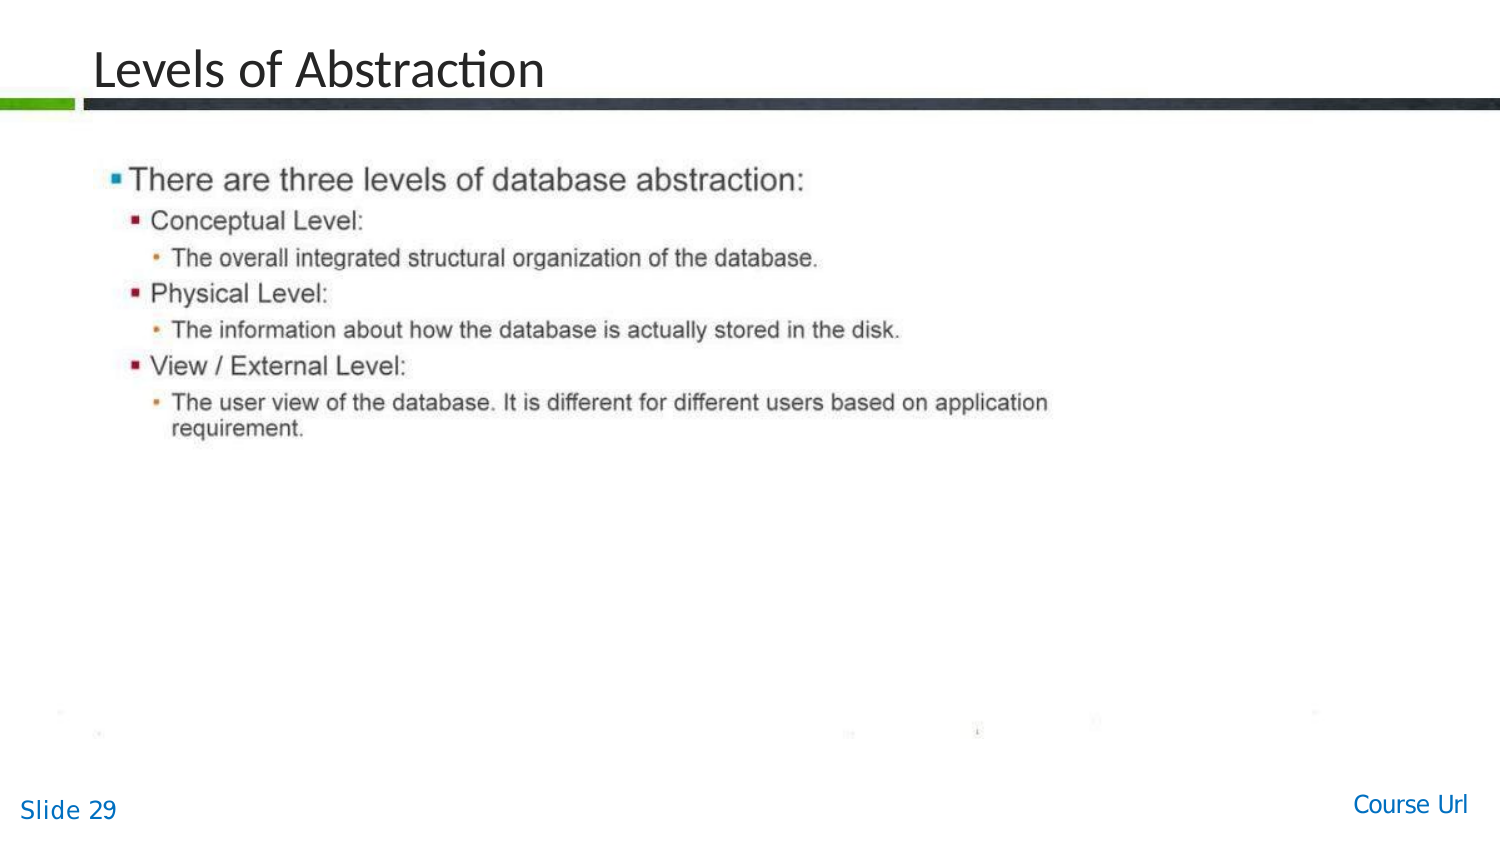

# Levels of Abstraction

Course Url
Slide 29